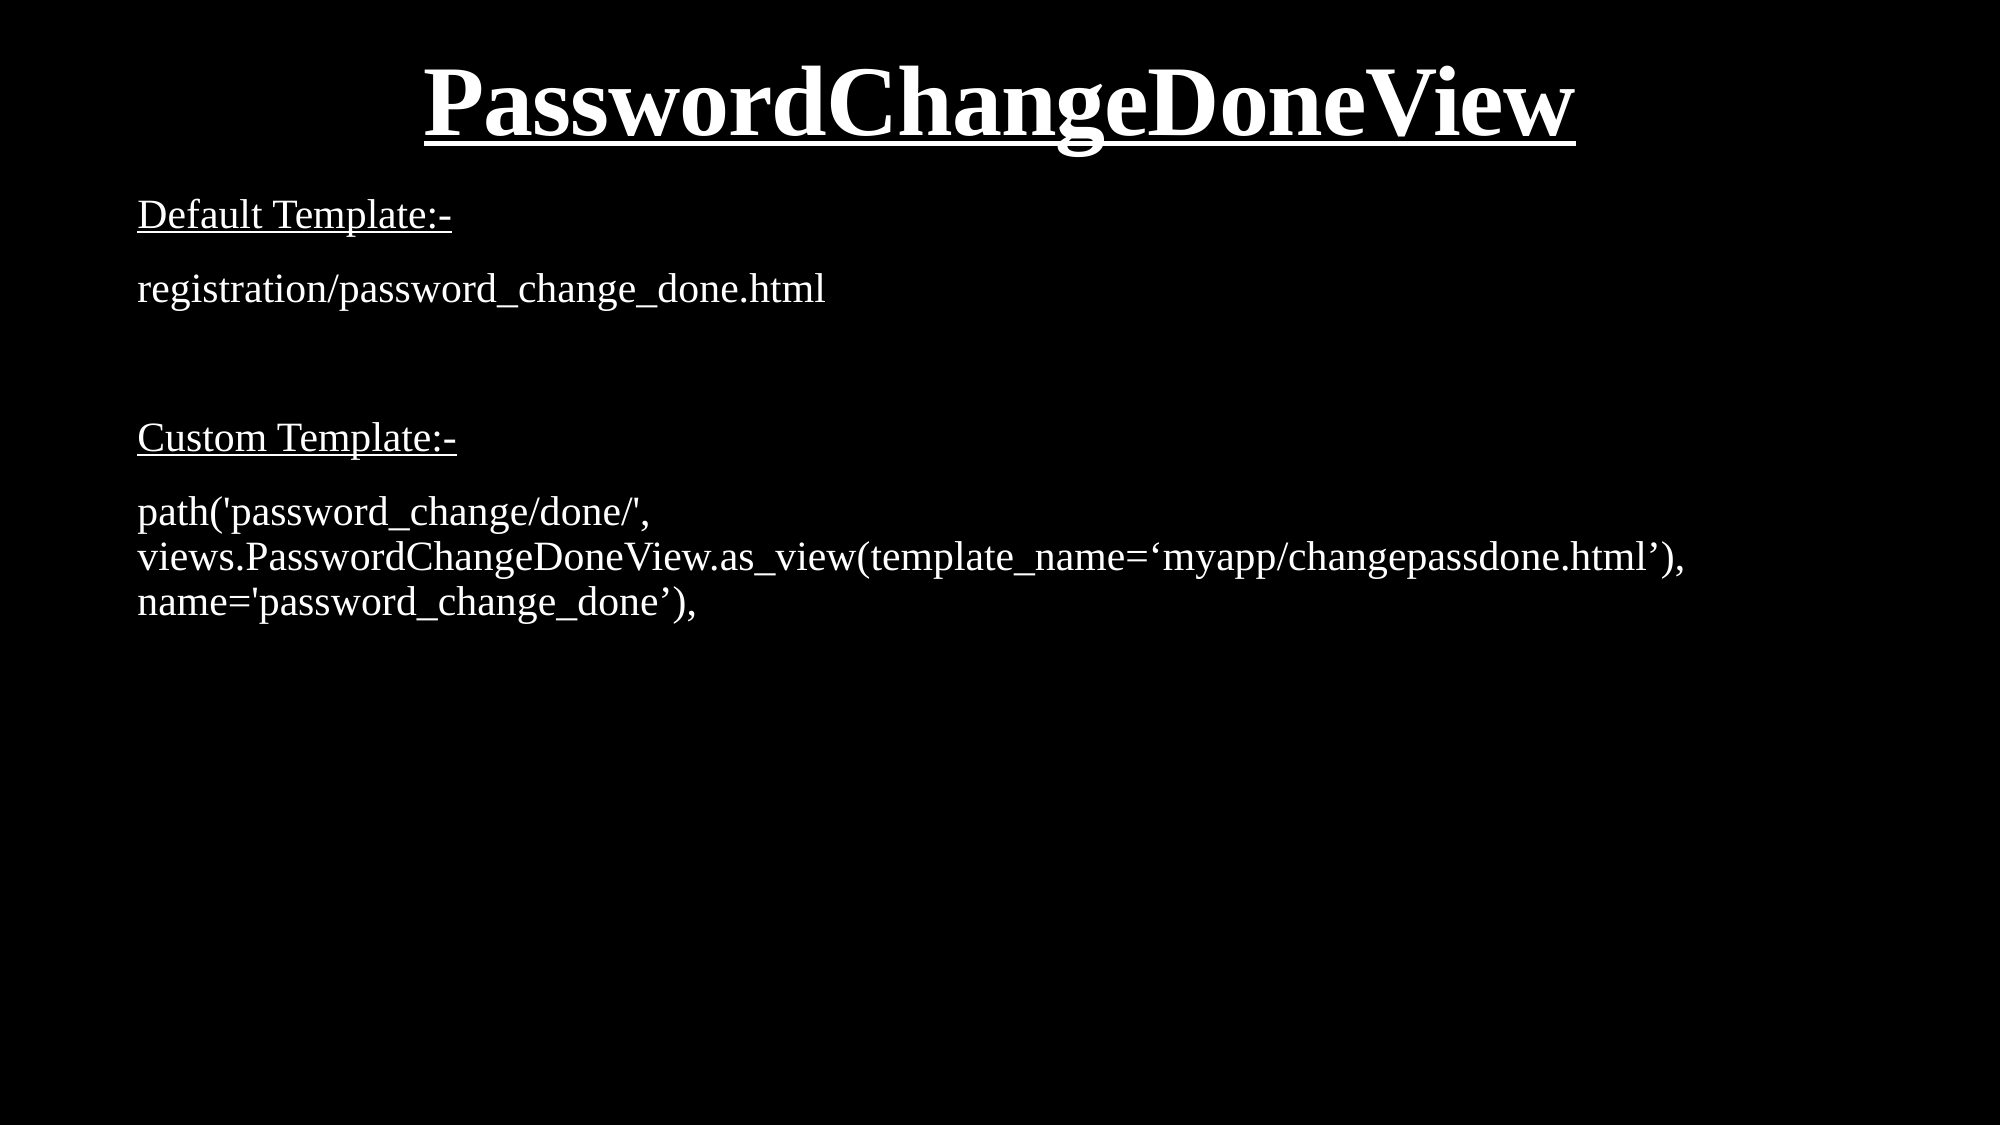

# PasswordChangeDoneView
Default Template:-
registration/password_change_done.html

Custom Template:-
path('password_change/done/', views.PasswordChangeDoneView.as_view(template_name=‘myapp/changepassdone.html’), name='password_change_done’),